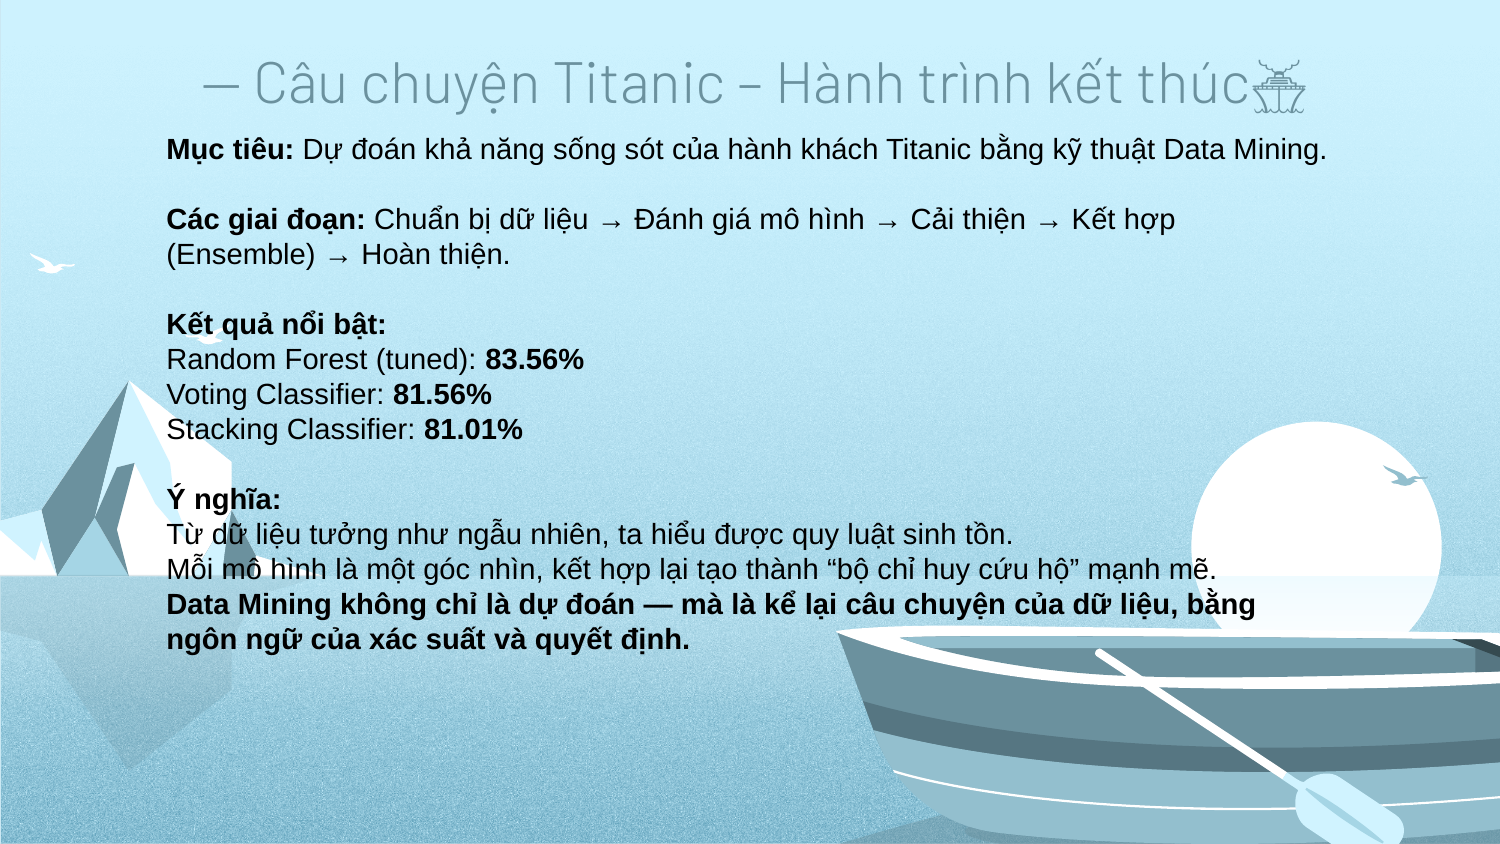

# — Câu chuyện Titanic – Hành trình kết thúc🚢
Mục tiêu: Dự đoán khả năng sống sót của hành khách Titanic bằng kỹ thuật Data Mining.

Các giai đoạn: Chuẩn bị dữ liệu → Đánh giá mô hình → Cải thiện → Kết hợp (Ensemble) → Hoàn thiện.

Kết quả nổi bật:
Random Forest (tuned): 83.56%
Voting Classifier: 81.56%
Stacking Classifier: 81.01%

Ý nghĩa:
Từ dữ liệu tưởng như ngẫu nhiên, ta hiểu được quy luật sinh tồn.
Mỗi mô hình là một góc nhìn, kết hợp lại tạo thành “bộ chỉ huy cứu hộ” mạnh mẽ.
Data Mining không chỉ là dự đoán — mà là kể lại câu chuyện của dữ liệu, bằng ngôn ngữ của xác suất và quyết định.